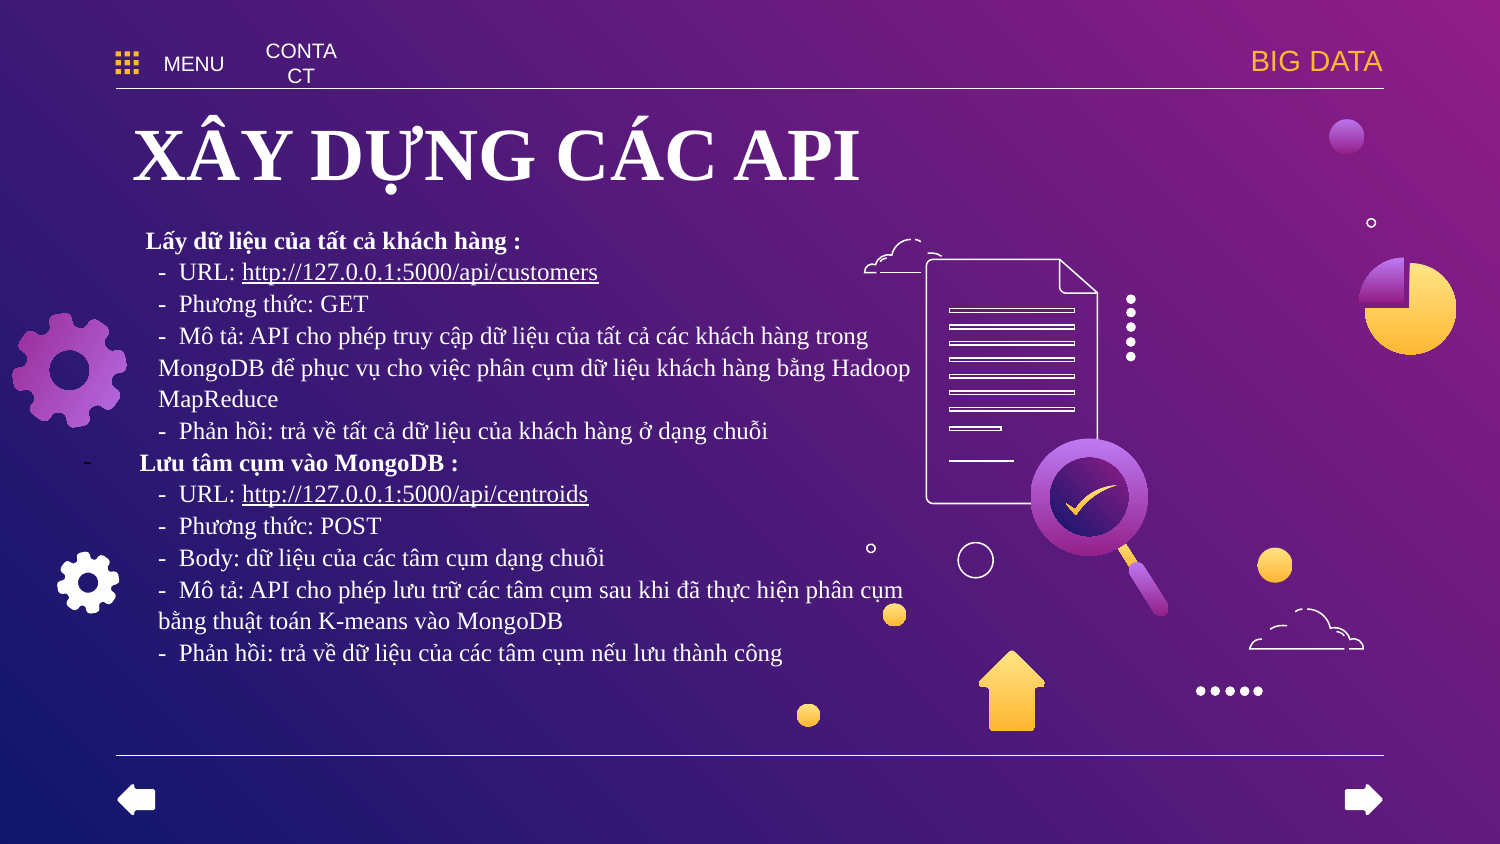

BIG DATA
MENU
CONTACT

# XÂY DỰNG CÁC API

          Lấy dữ liệu của tất cả khách hàng :
-  URL: http://127.0.0.1:5000/api/customers
-  Phương thức: GET
-  Mô tả: API cho phép truy cập dữ liệu của tất cả các khách hàng trong MongoDB để phục vụ cho việc phân cụm dữ liệu khách hàng bằng Hadoop MapReduce
-  Phản hồi: trả về tất cả dữ liệu của khách hàng ở dạng chuỗi
Lưu tâm cụm vào MongoDB :
-  URL: http://127.0.0.1:5000/api/centroids
-  Phương thức: POST
-  Body: dữ liệu của các tâm cụm dạng chuỗi
-  Mô tả: API cho phép lưu trữ các tâm cụm sau khi đã thực hiện phân cụm bằng thuật toán K-means vào MongoDB
-  Phản hồi: trả về dữ liệu của các tâm cụm nếu lưu thành công